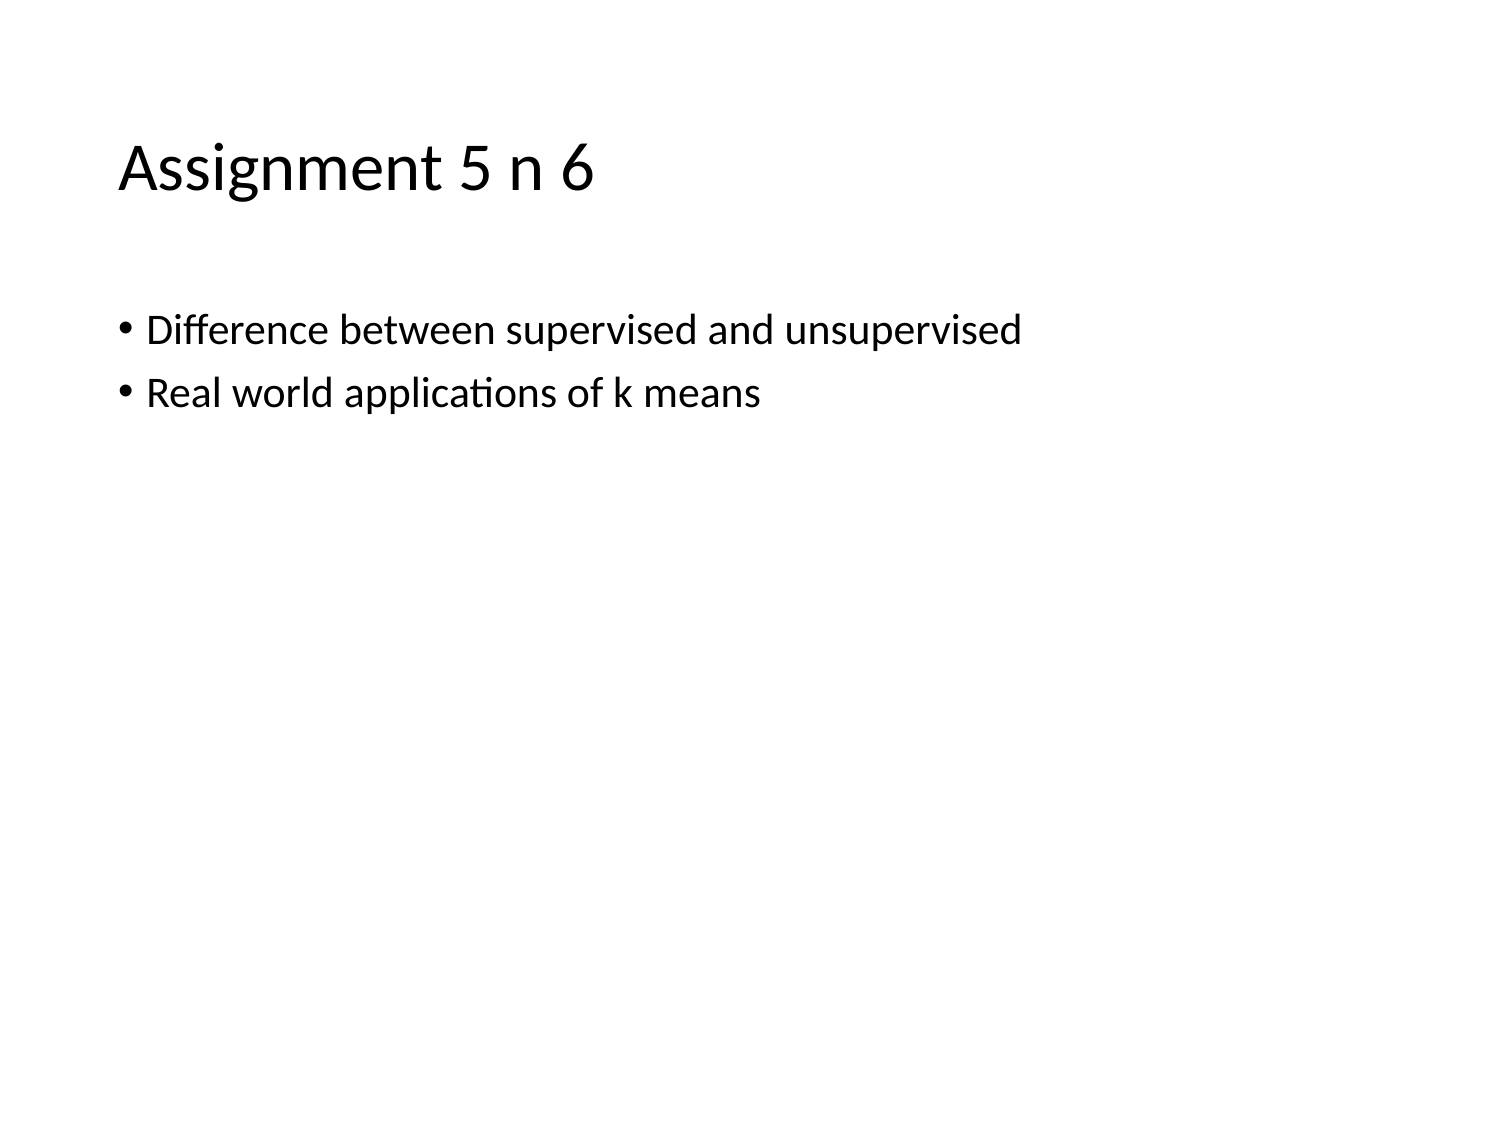

# Assignment 5 n 6
Difference between supervised and unsupervised
Real world applications of k means